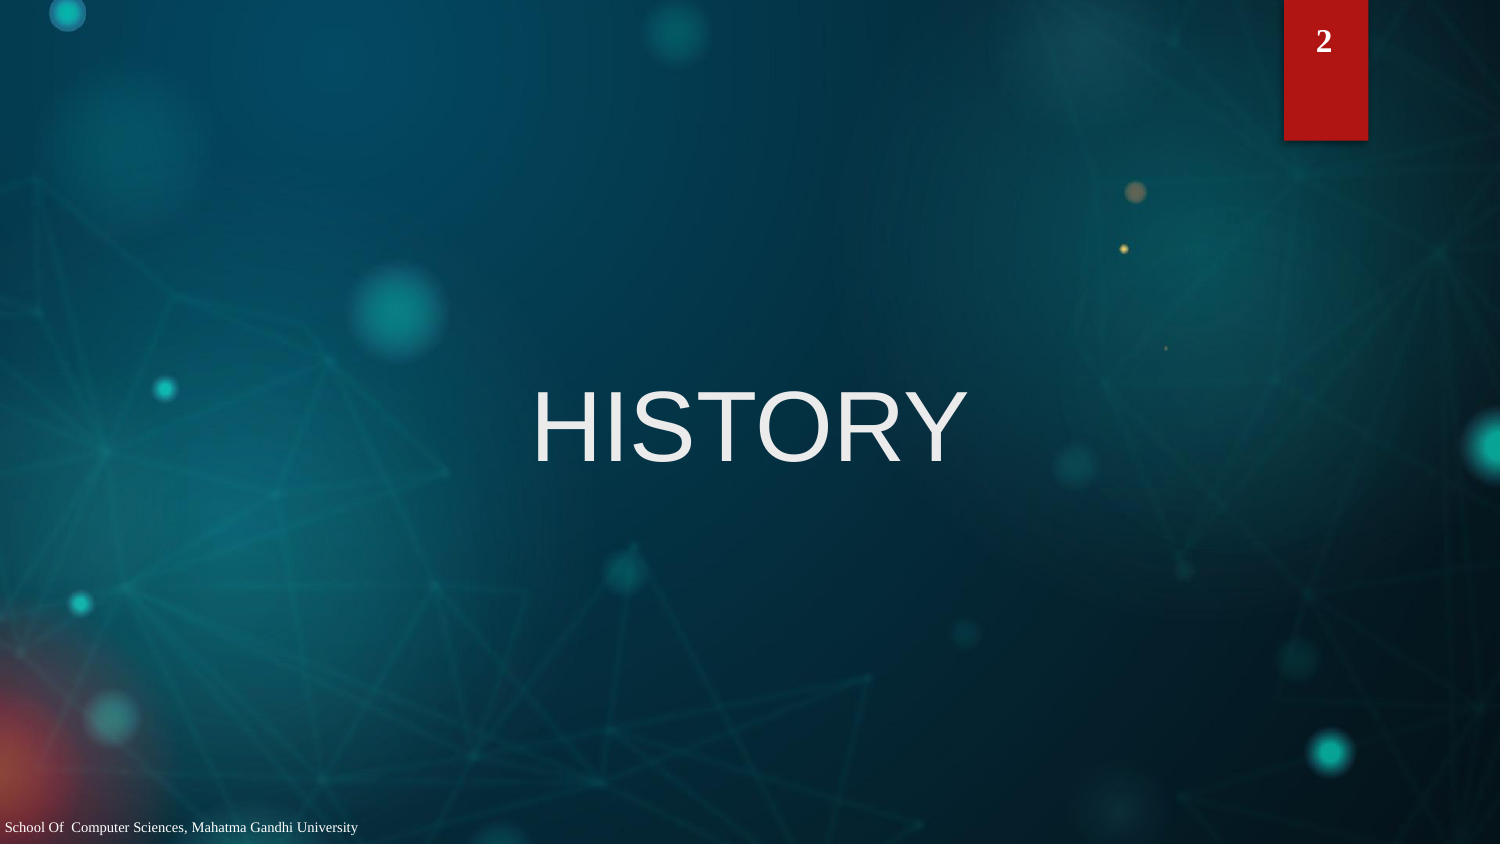

2
# HISTORY
School Of  Computer Sciences, Mahatma Gandhi University